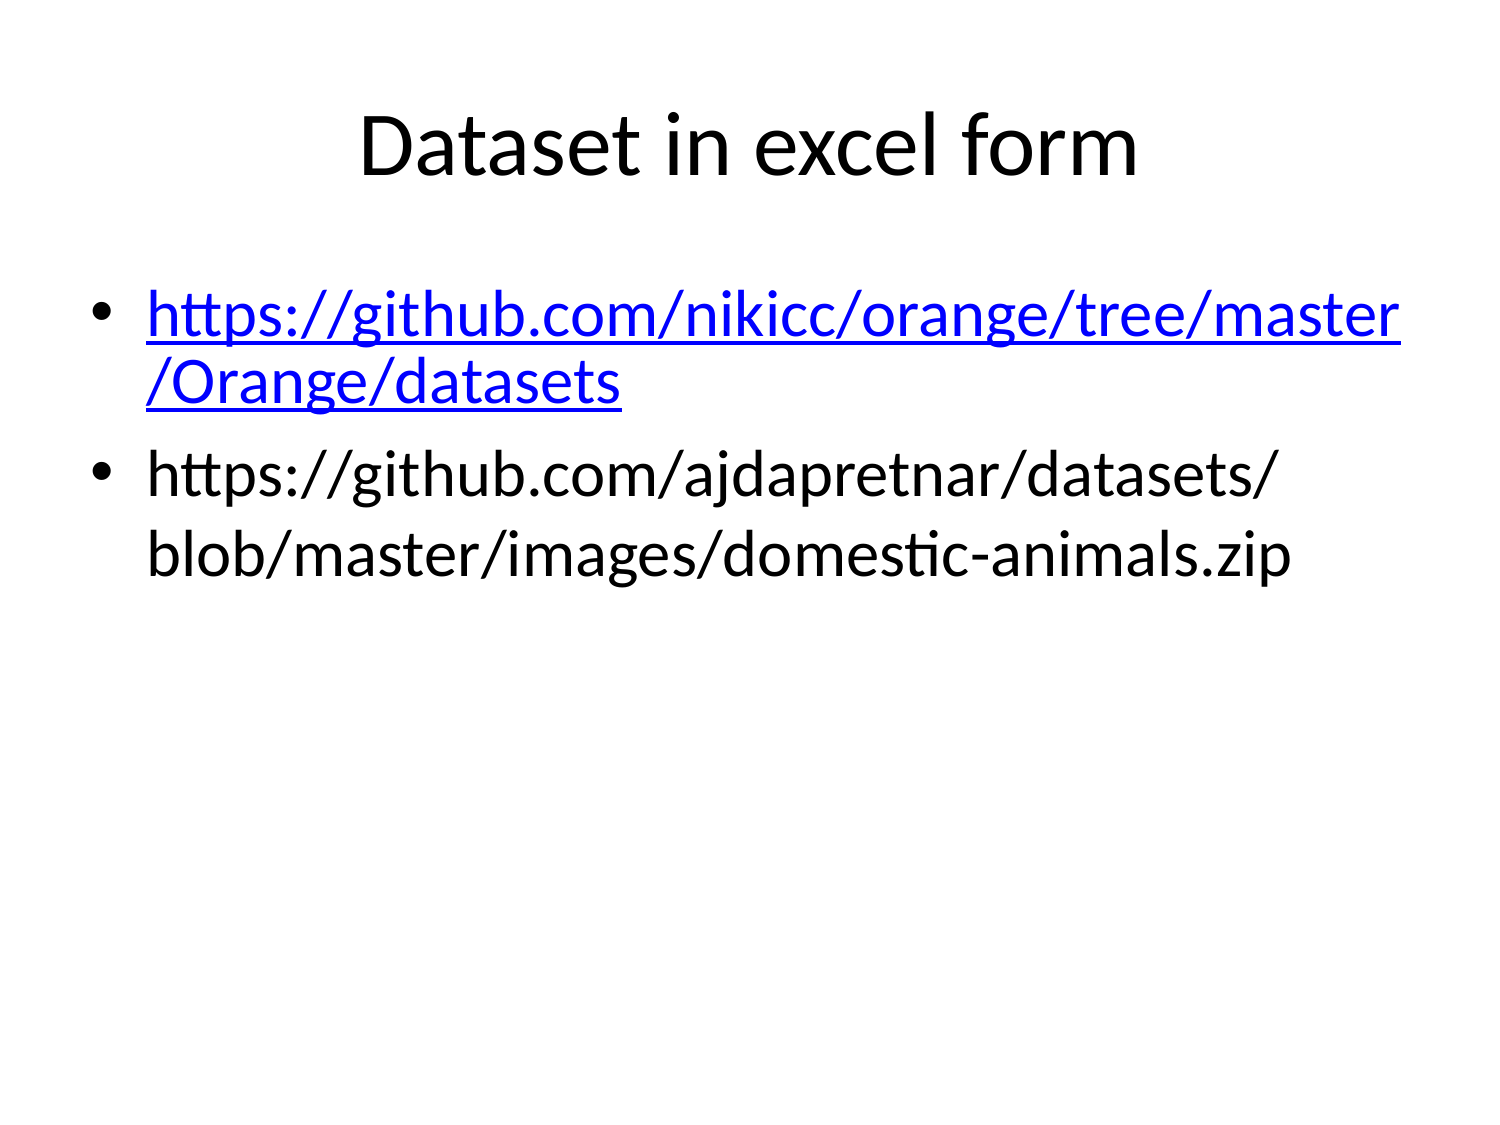

# Dataset in excel form
https://github.com/nikicc/orange/tree/master/Orange/datasets
https://github.com/ajdapretnar/datasets/blob/master/images/domestic-animals.zip